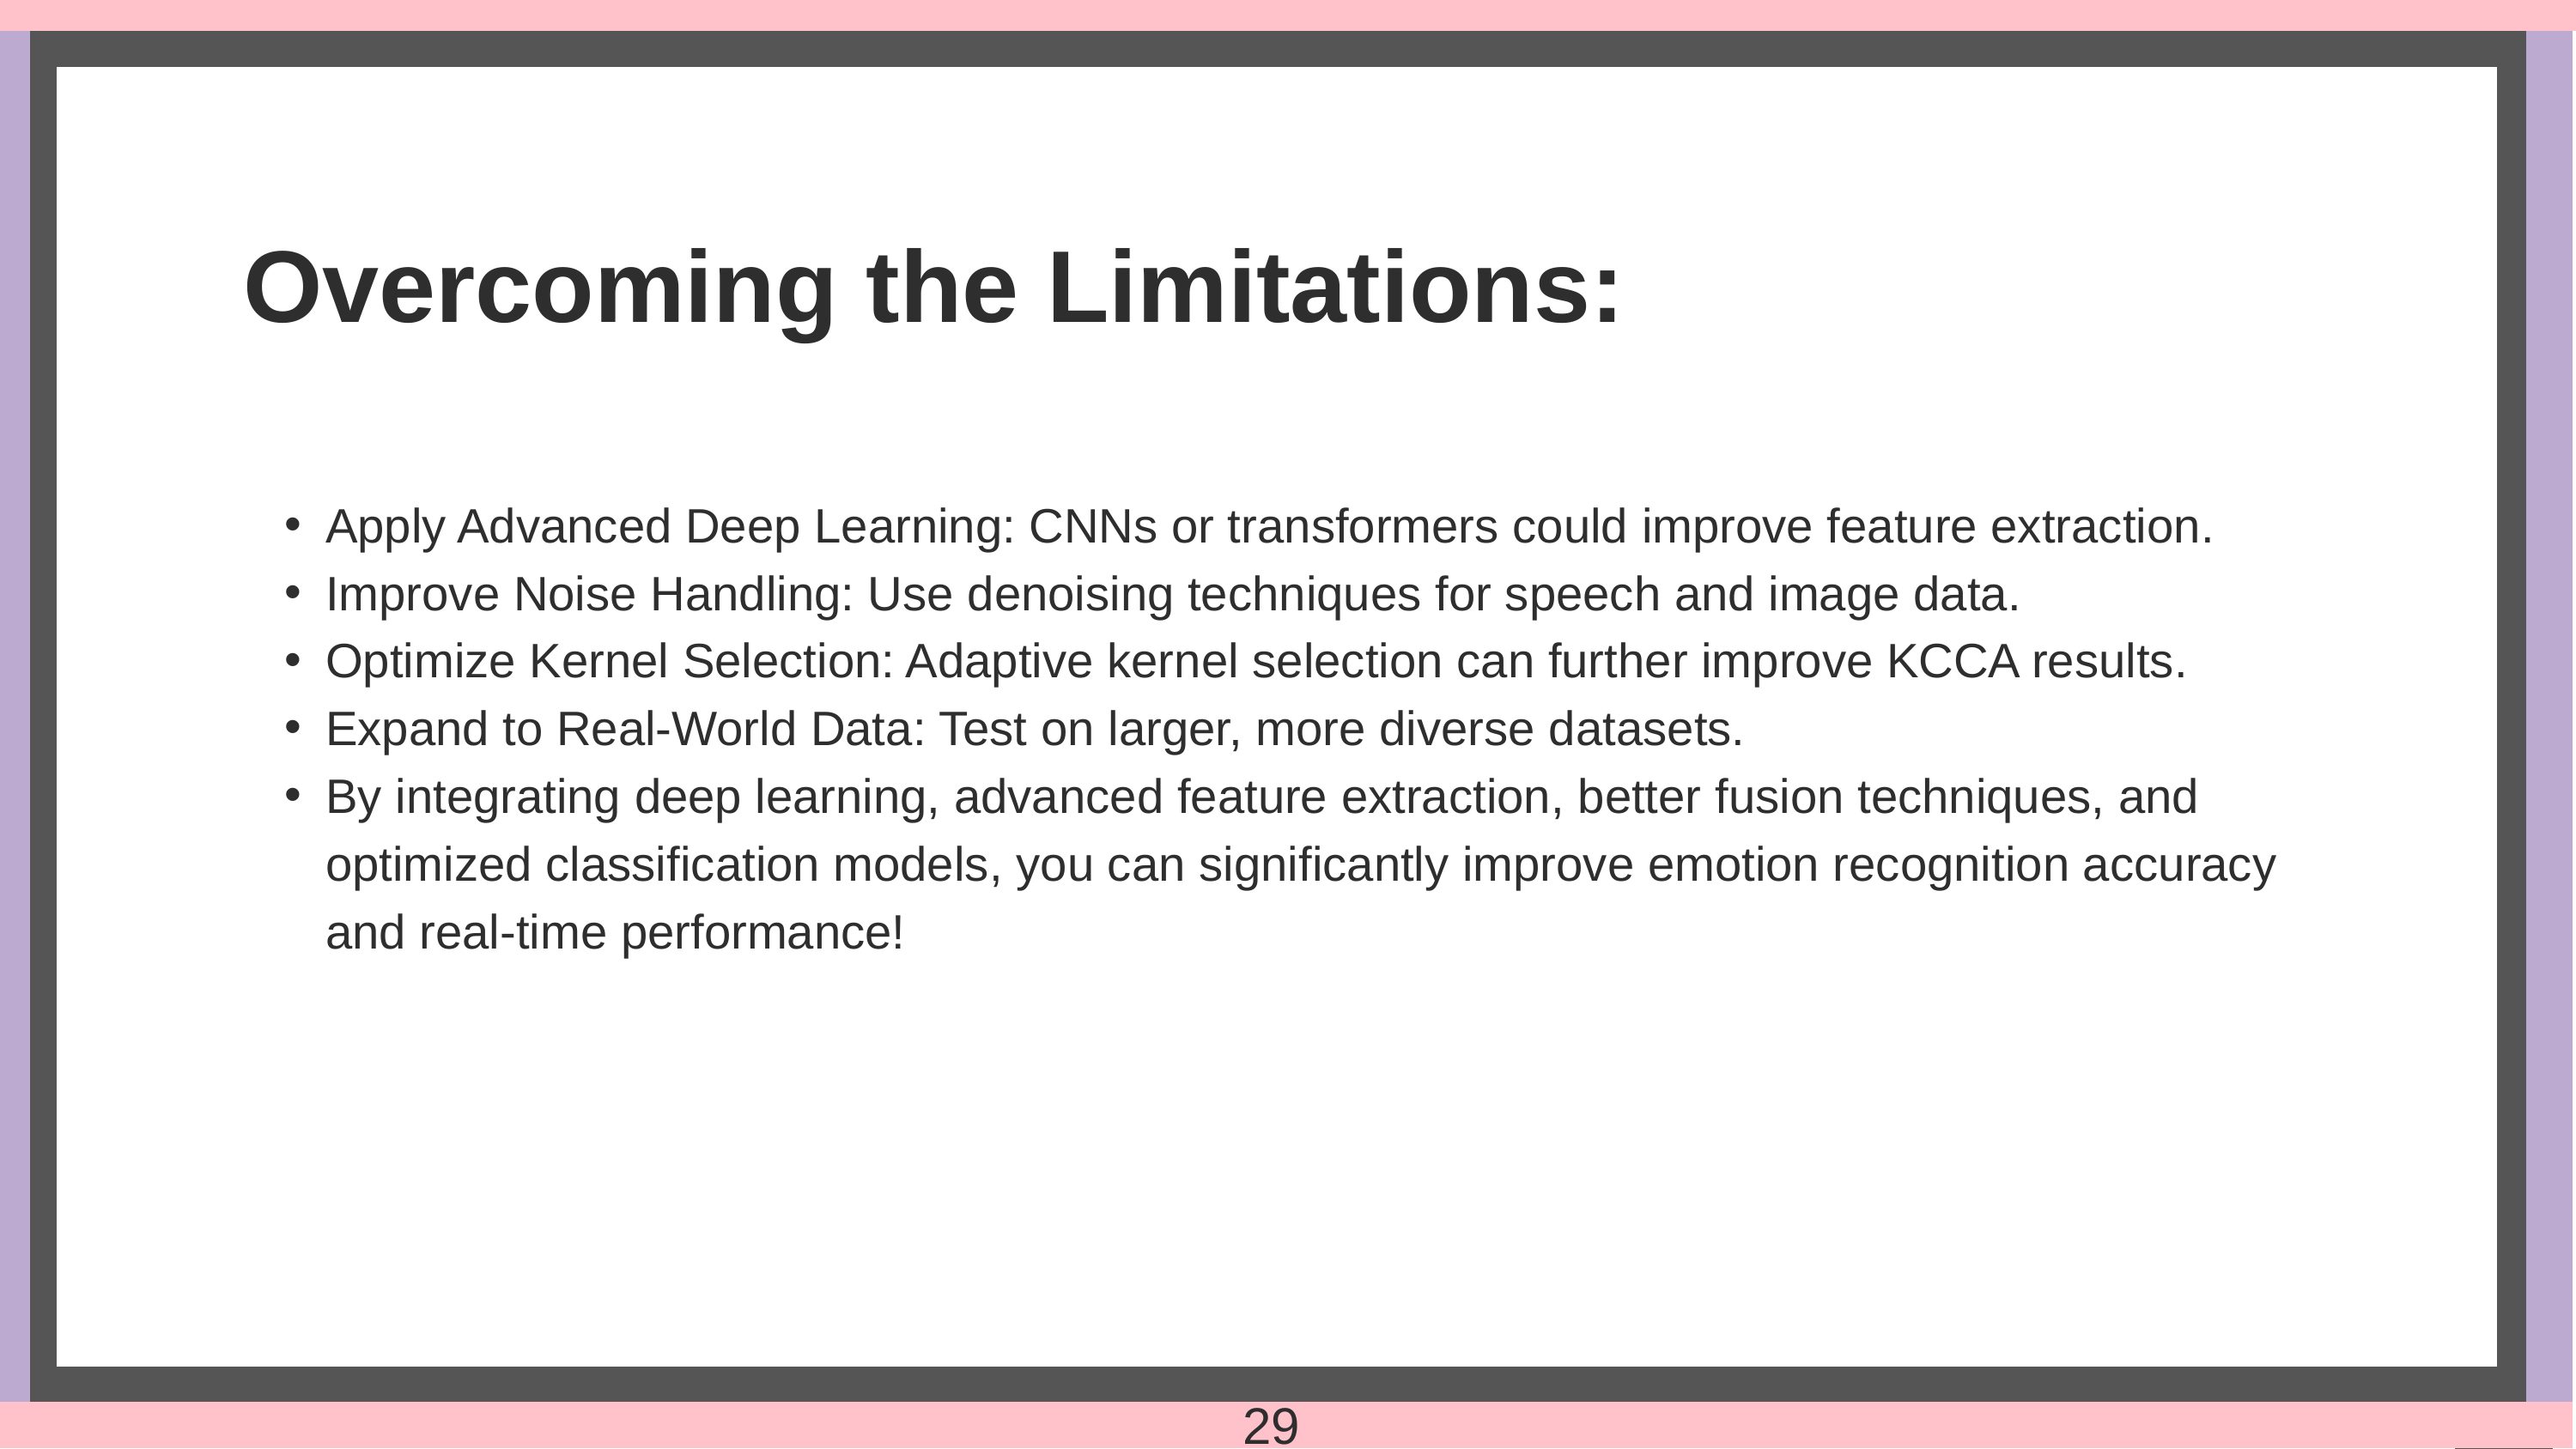

Overcoming the Limitations:

Apply Advanced Deep Learning: CNNs or transformers could improve feature extraction.
Improve Noise Handling: Use denoising techniques for speech and image data.
Optimize Kernel Selection: Adaptive kernel selection can further improve KCCA results.
Expand to Real-World Data: Test on larger, more diverse datasets.
By integrating deep learning, advanced feature extraction, better fusion techniques, and optimized classification models, you can significantly improve emotion recognition accuracy and real-time performance!

29